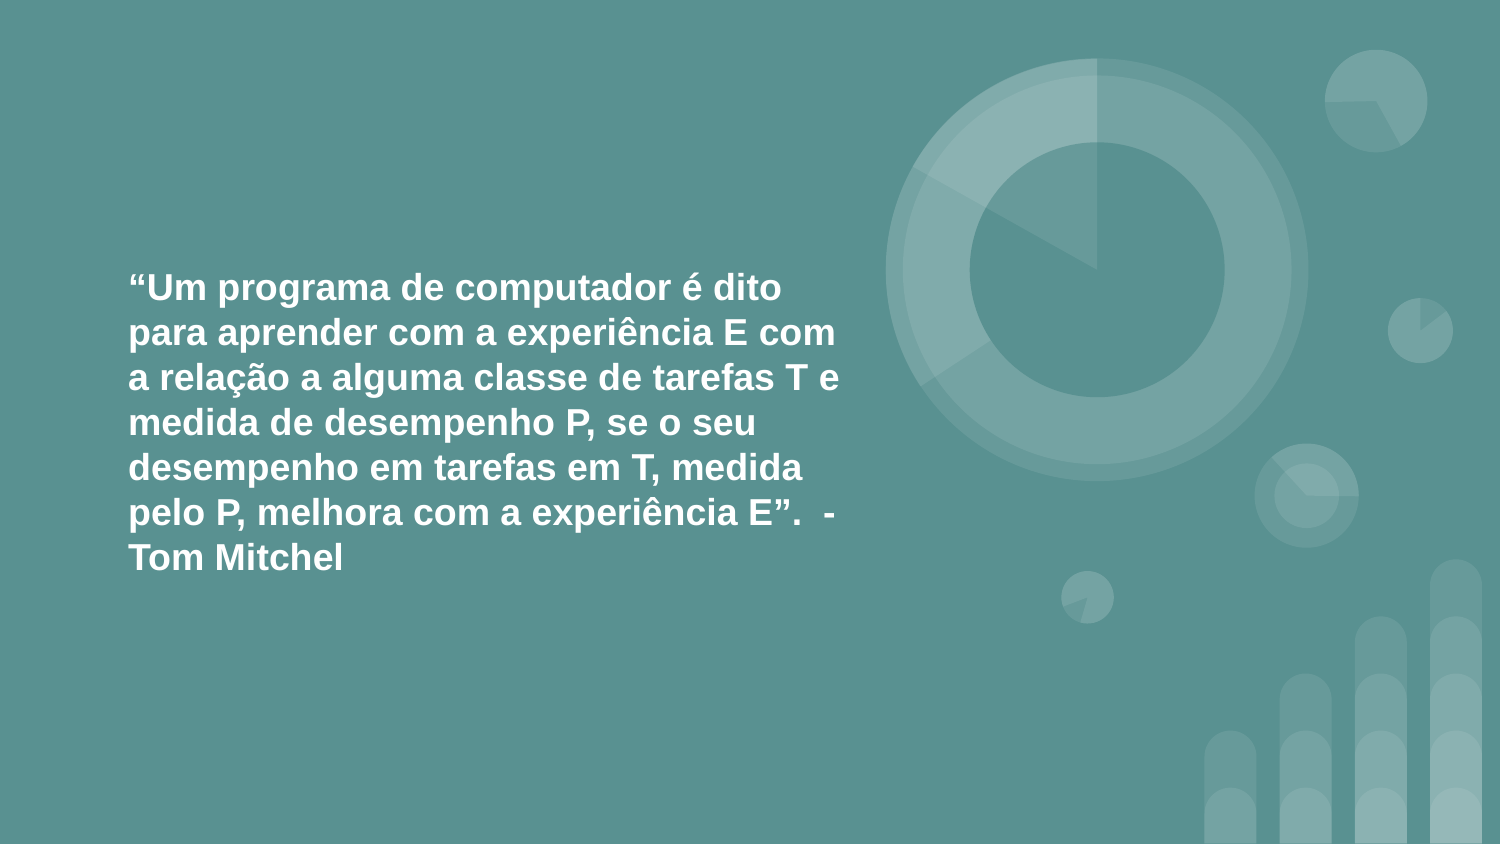

“Um programa de computador é dito para aprender com a experiência E com a relação a alguma classe de tarefas T e medida de desempenho P, se o seu desempenho em tarefas em T, medida pelo P, melhora com a experiência E”.  -
Tom Mitchel